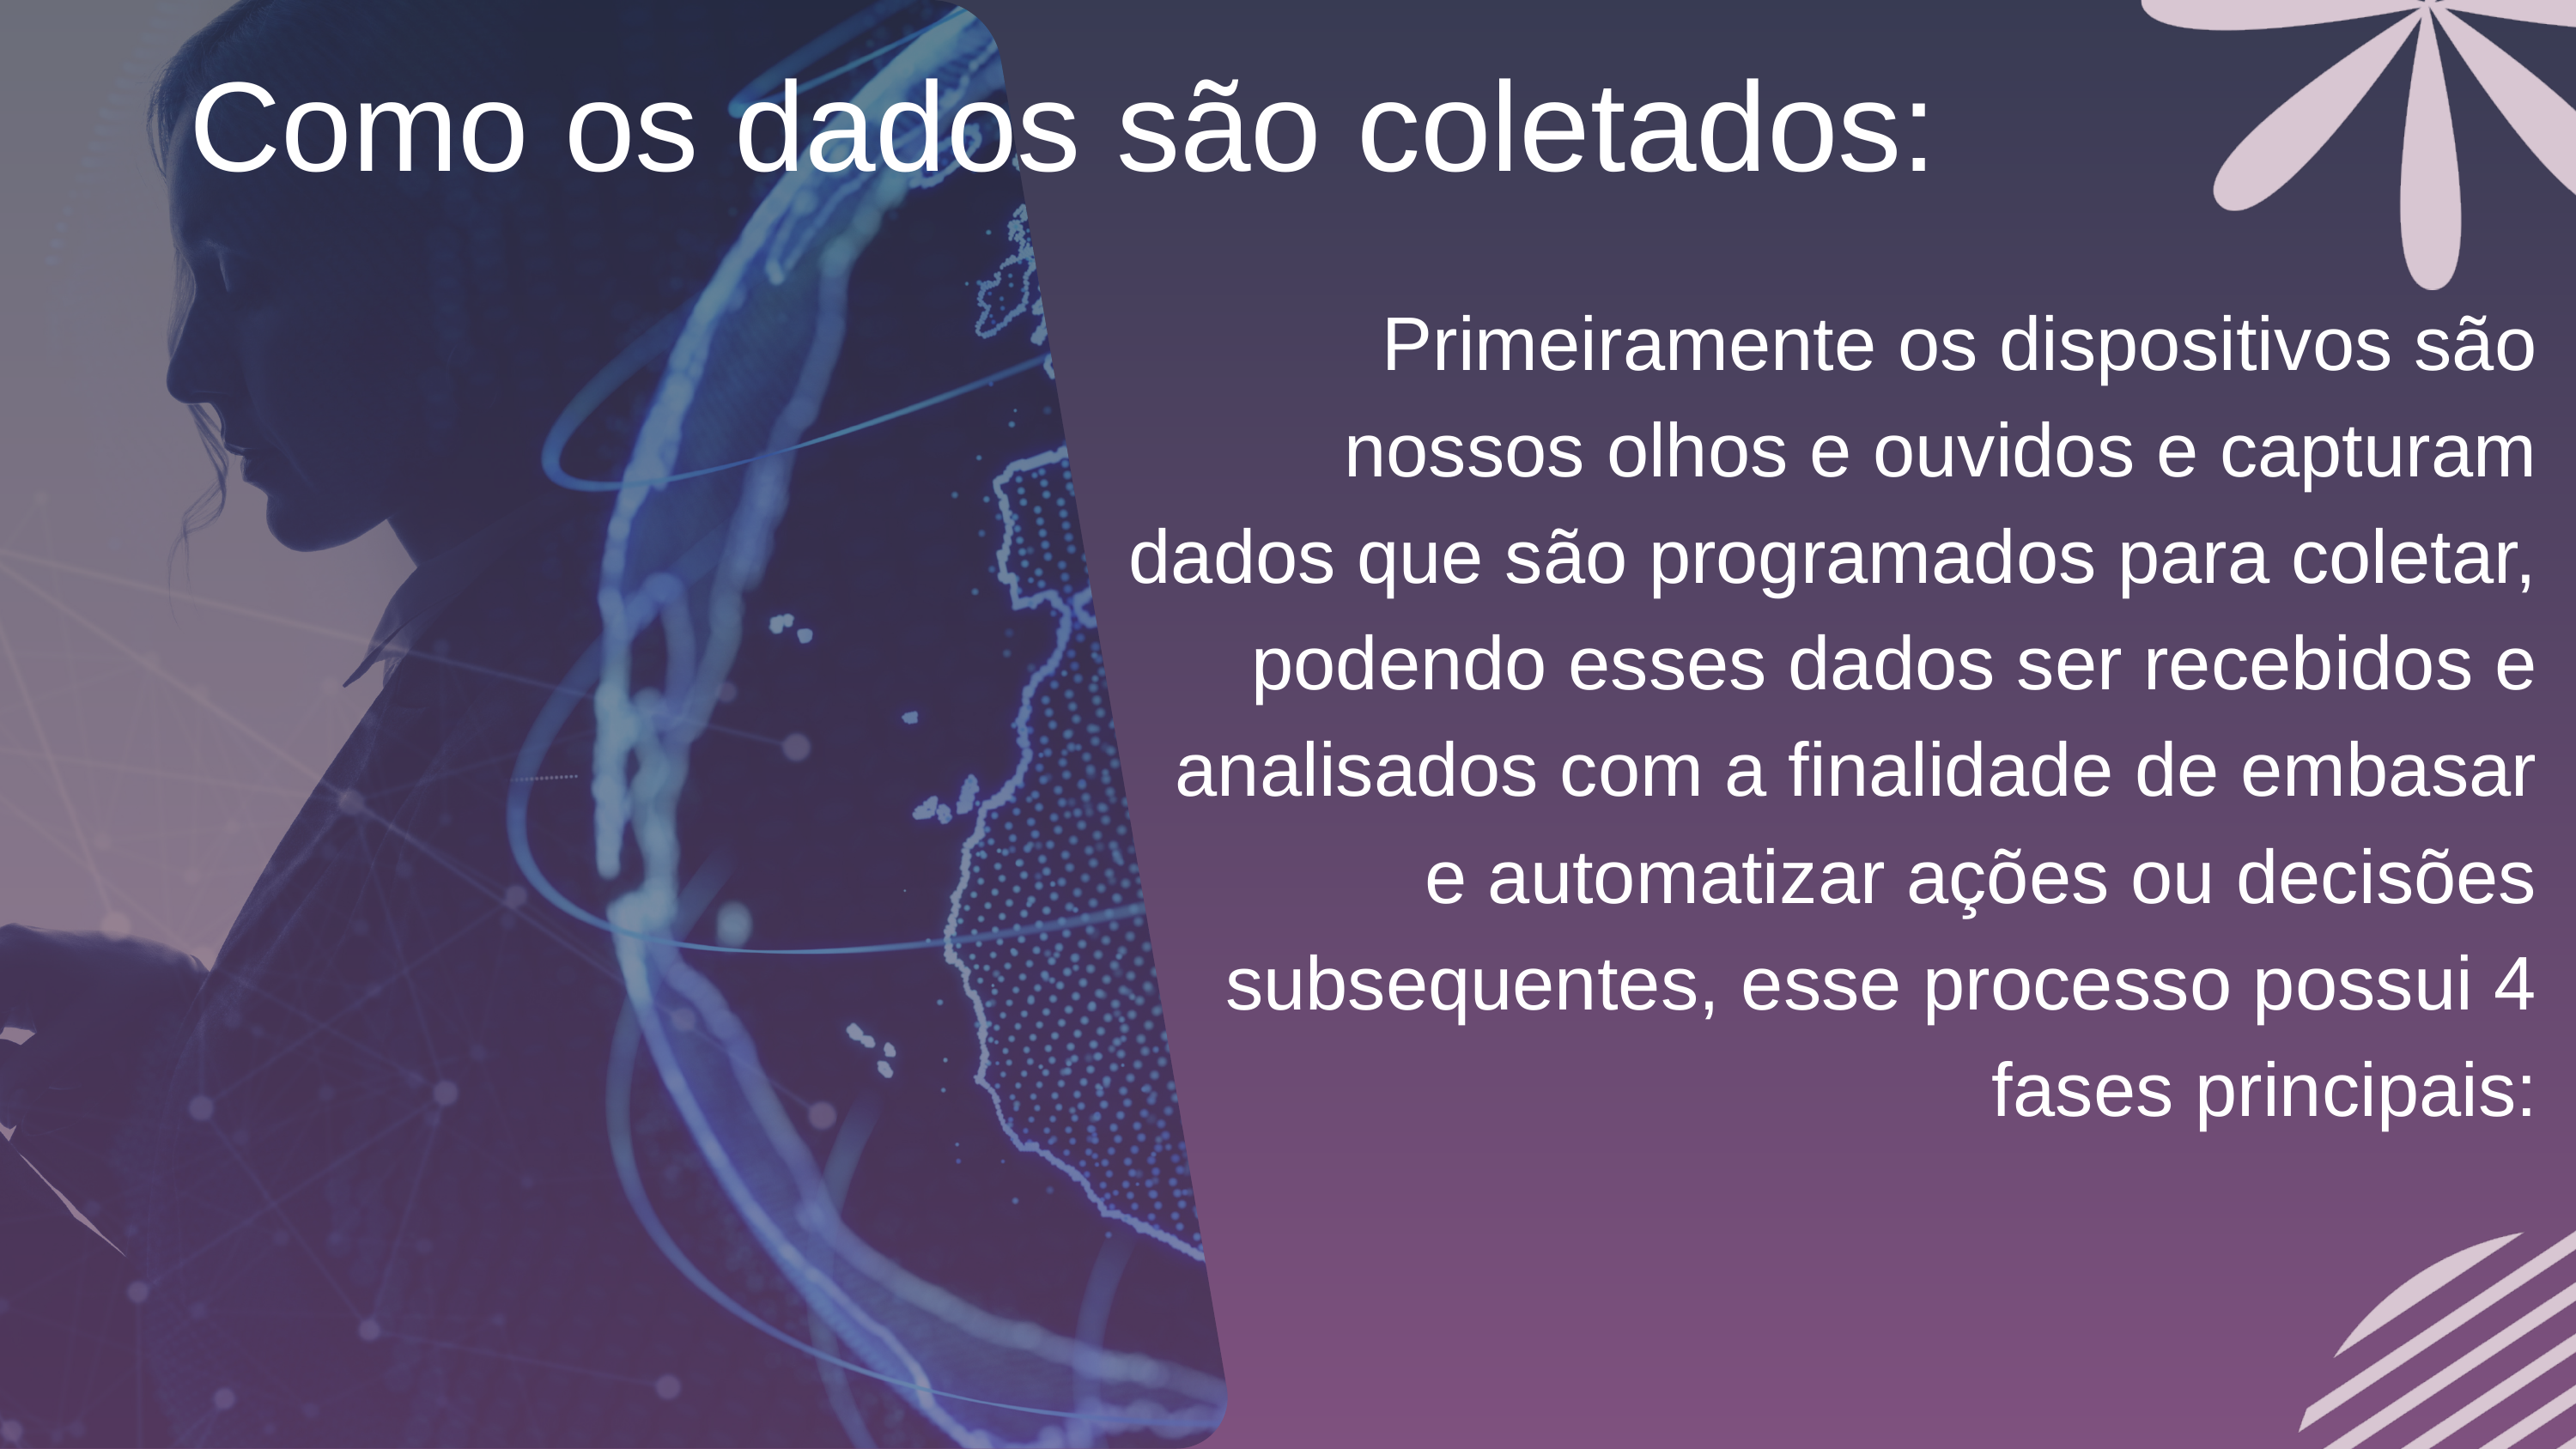

Como os dados são coletados:
Primeiramente os dispositivos são nossos olhos e ouvidos e capturam dados que são programados para coletar, podendo esses dados ser recebidos e analisados com a finalidade de embasar e automatizar ações ou decisões subsequentes, esse processo possui 4 fases principais: